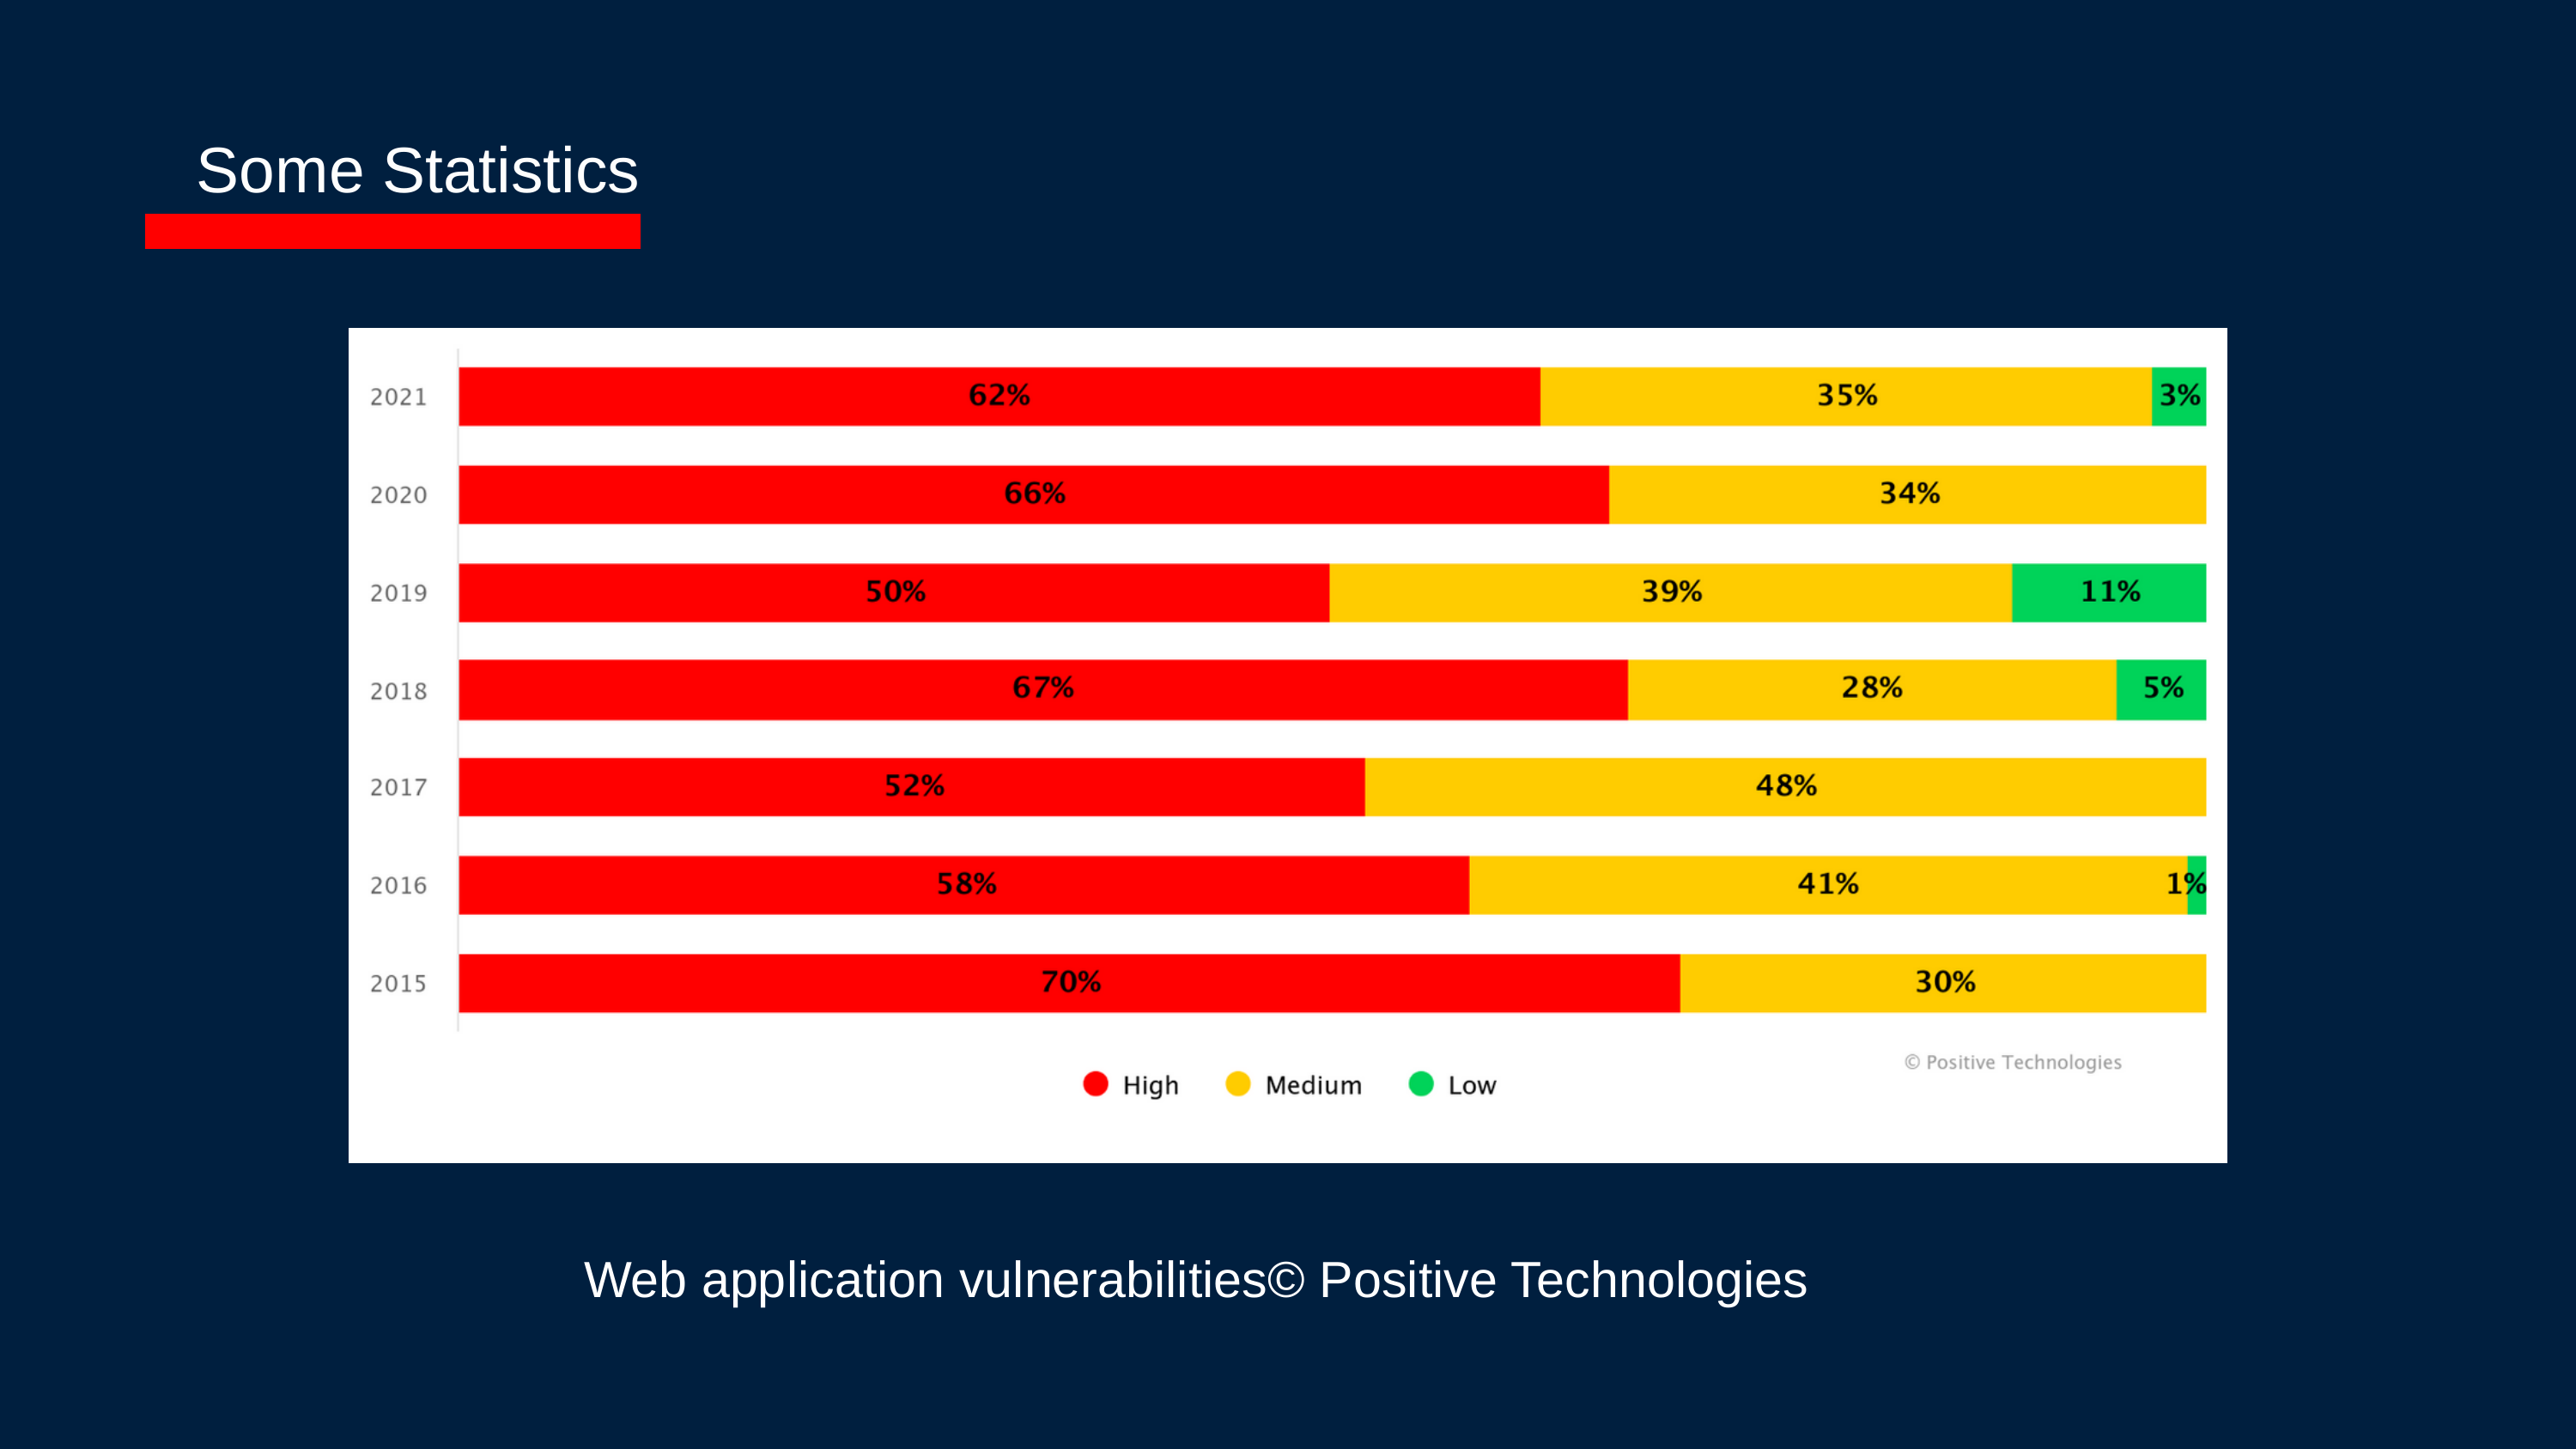

Some Statistics

Web application vulnerabilities© Positive Technologies